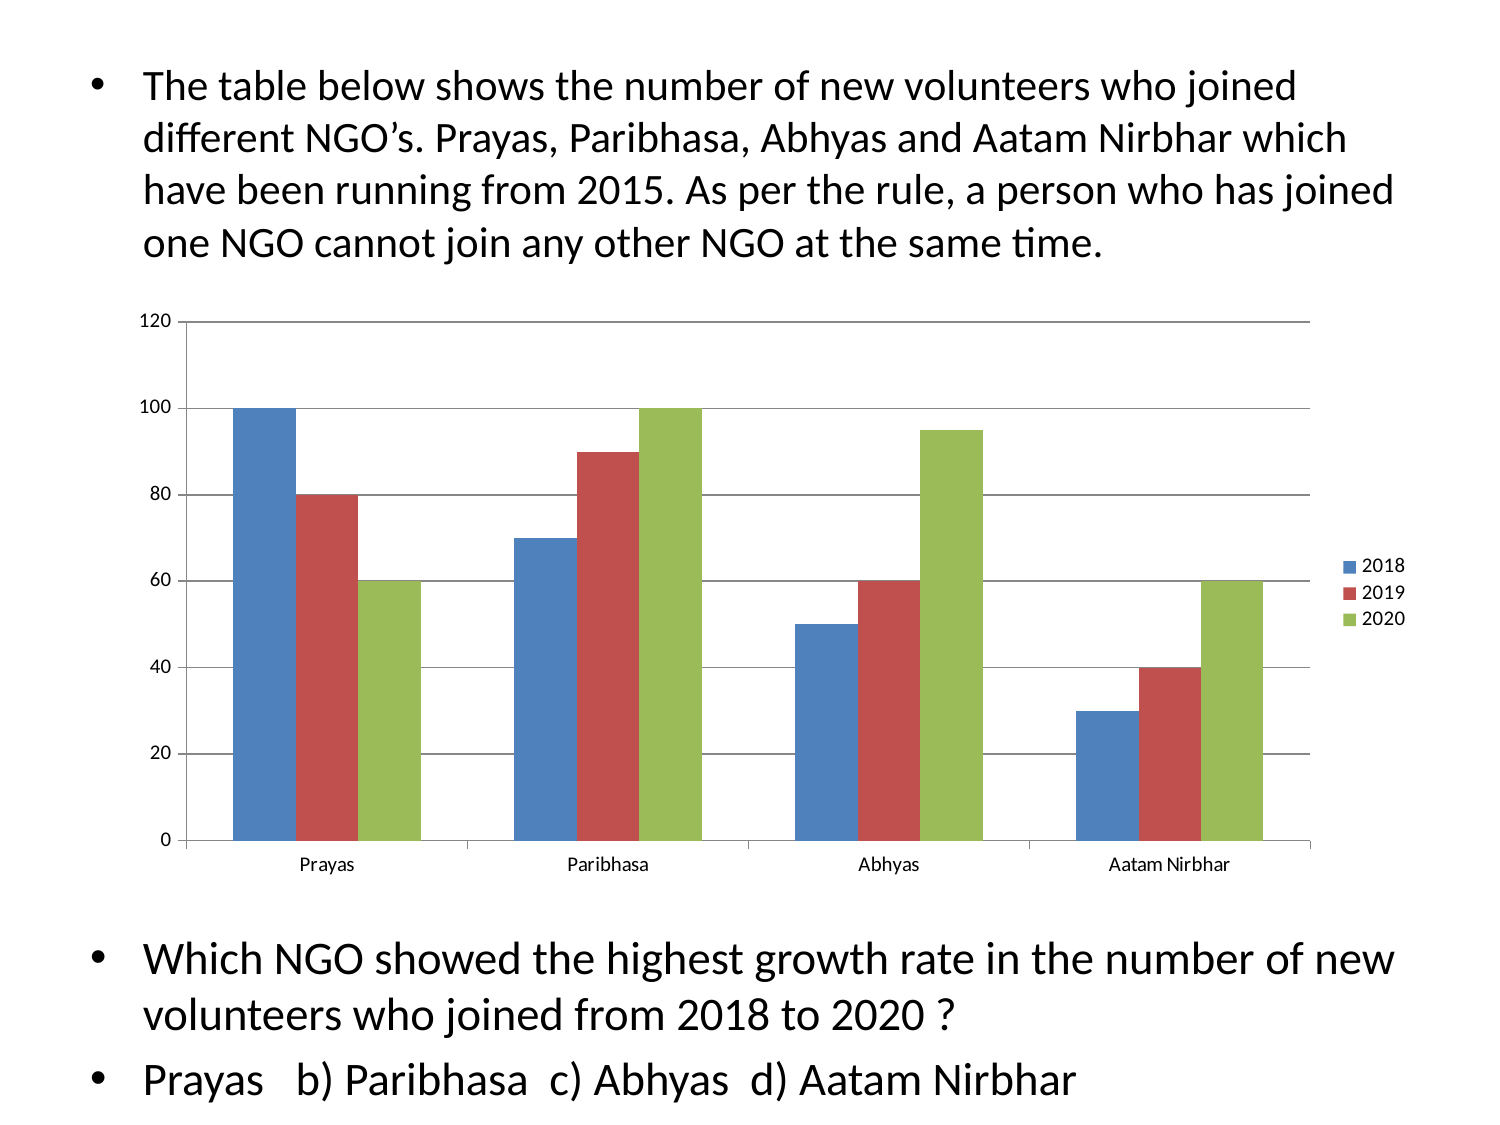

The table below shows the number of new volunteers who joined different NGO’s. Prayas, Paribhasa, Abhyas and Aatam Nirbhar which have been running from 2015. As per the rule, a person who has joined one NGO cannot join any other NGO at the same time.

Which NGO showed the highest growth rate in the number of new volunteers who joined from 2018 to 2020 ?
Prayas   b) Paribhasa  c) Abhyas  d) Aatam Nirbhar

### Chart

| Category | 2018 | 2019 | 2020 |
|---|---|---|---|
| Prayas | 100.0 | 80.0 | 60.0 |
| Paribhasa | 70.0 | 90.0 | 100.0 |
| Abhyas | 50.0 | 60.0 | 95.0 |
| Aatam Nirbhar | 30.0 | 40.0 | 60.0 |